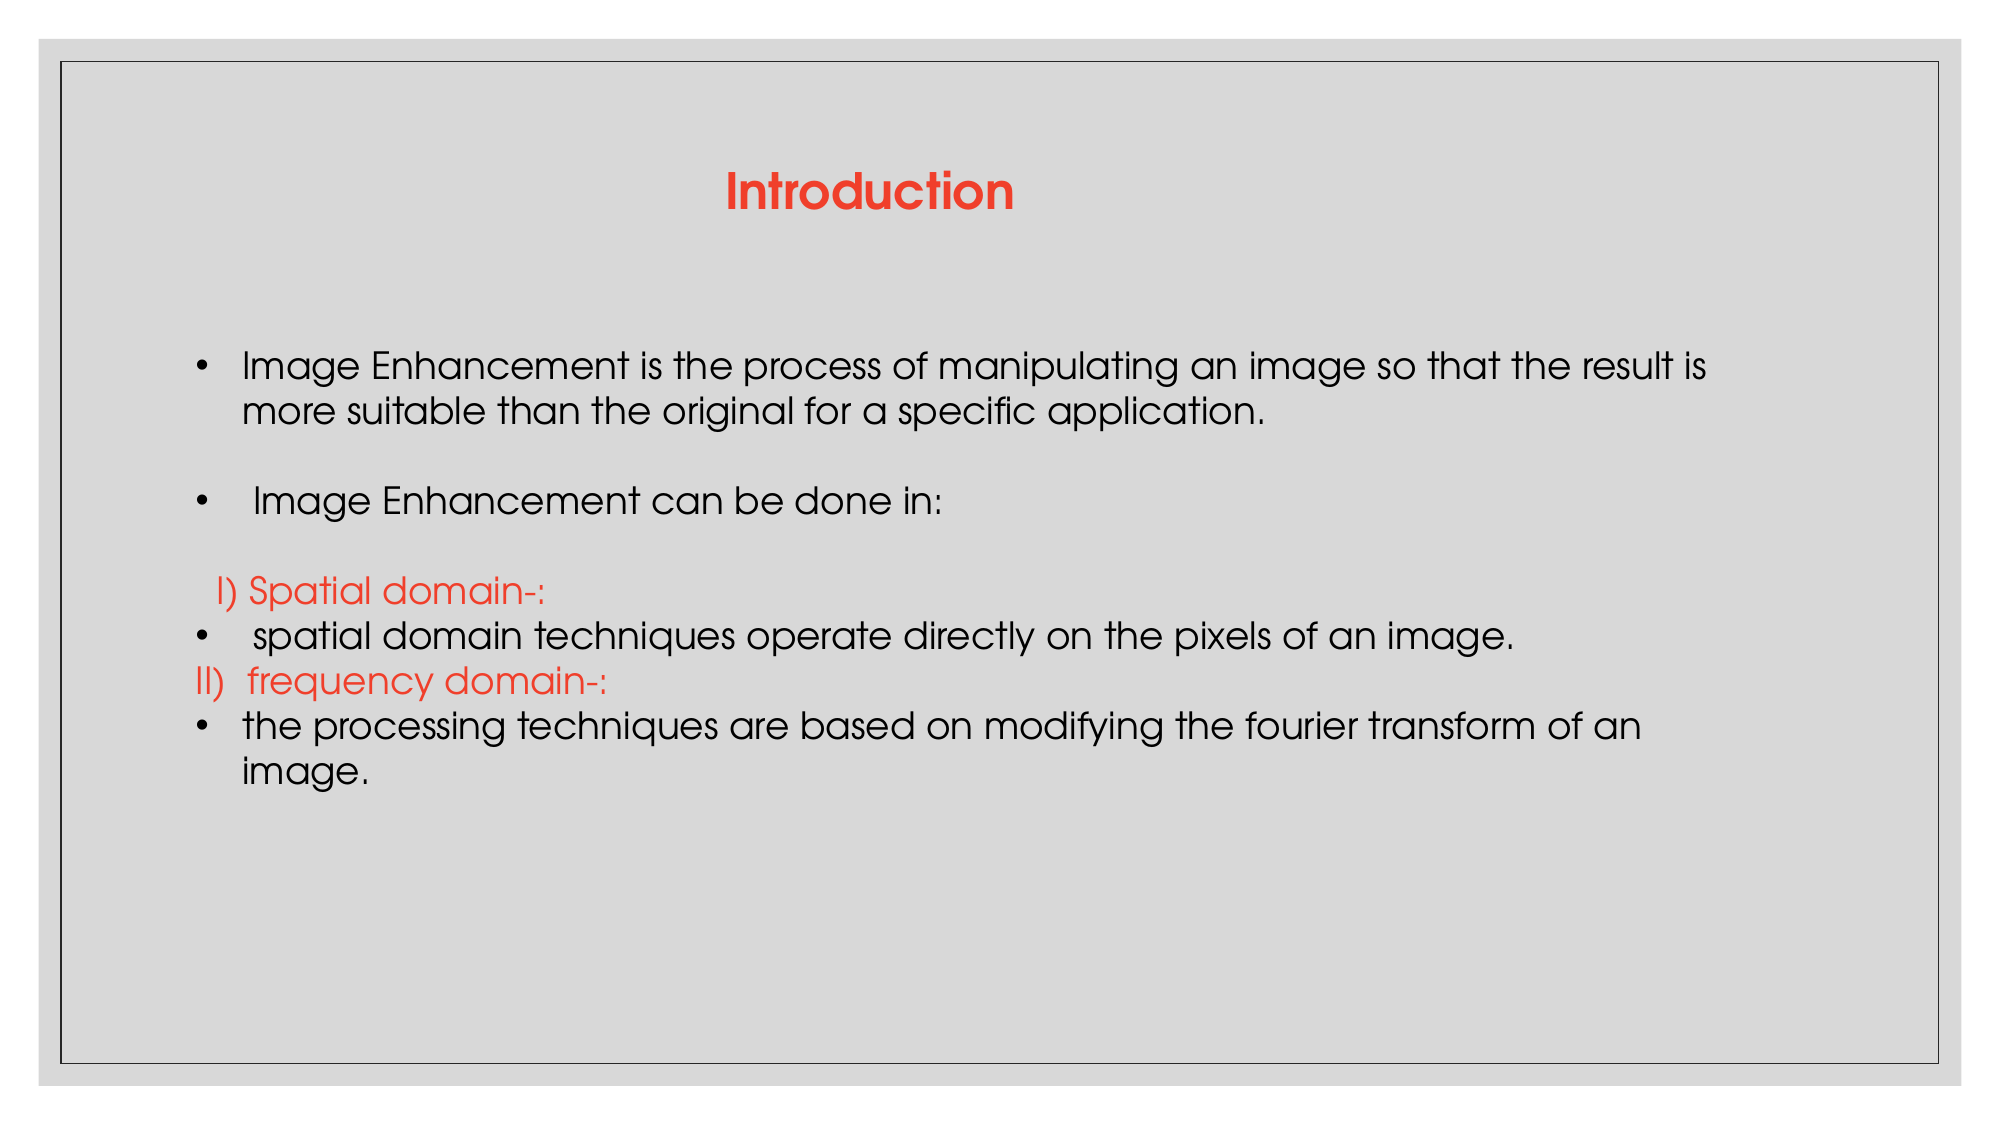

Introduction

Image Enhancement is the process of manipulating an image so that the result is more suitable than the original for a specific application.

 Image Enhancement can be done in:

  I) Spatial domain-:
 spatial domain techniques operate directly on the pixels of an image.
II)  frequency domain-:
the processing techniques are based on modifying the fourier transform of an image.